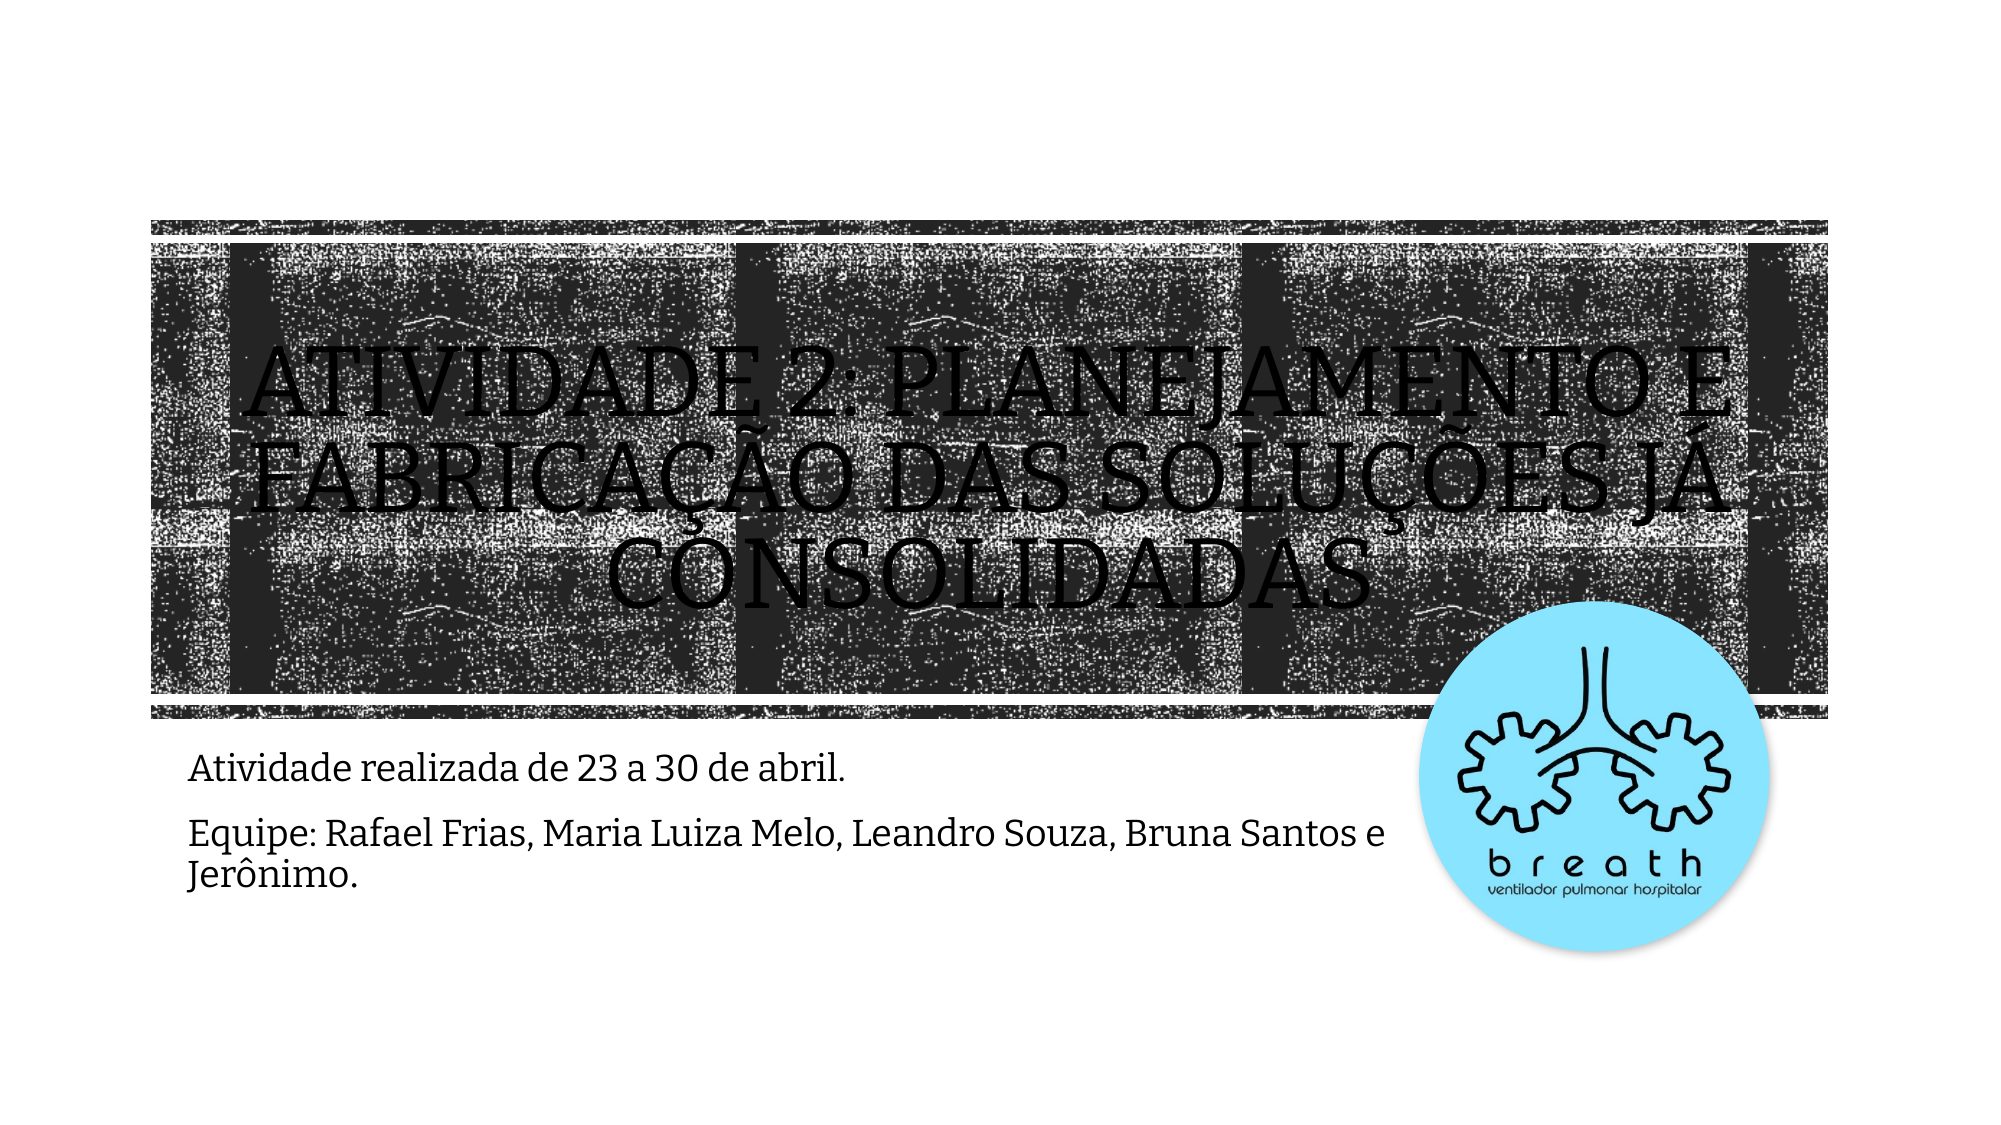

# Atividade 2: Planejamento e fabricação das soluções já consolidadas

Atividade realizada de 23 a 30 de abril.
Equipe: Rafael Frias, Maria Luiza Melo, Leandro Souza, Bruna Santos e Jerônimo.